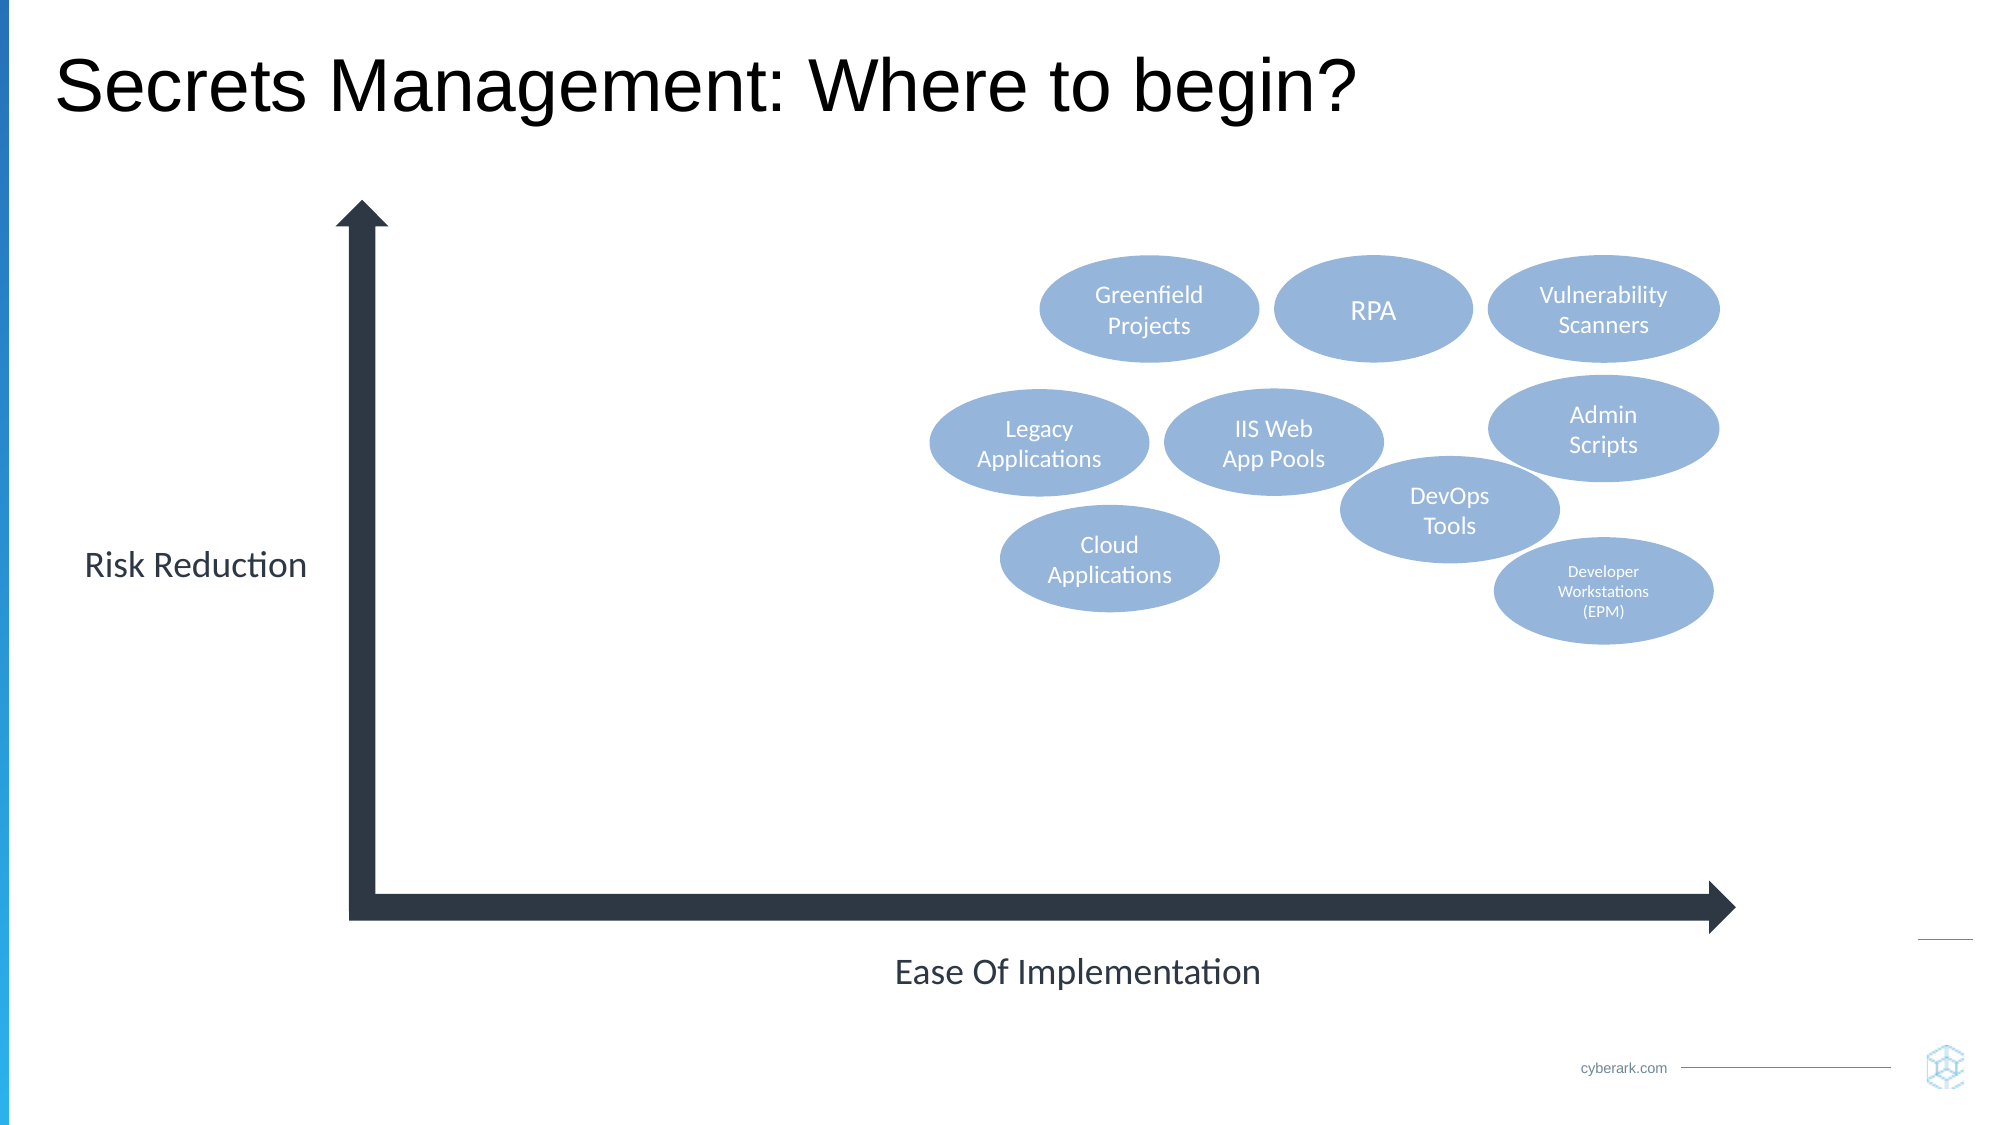

# Secrets Management: Where to begin?

RPA
Vulnerability
Scanners
Greenfield
Projects
Admin
Scripts
IIS Web App Pools
Legacy
Applications
DevOps
Tools
Cloud
Applications
Risk Reduction
Developer
Workstations
(EPM)
Ease Of Implementation
60